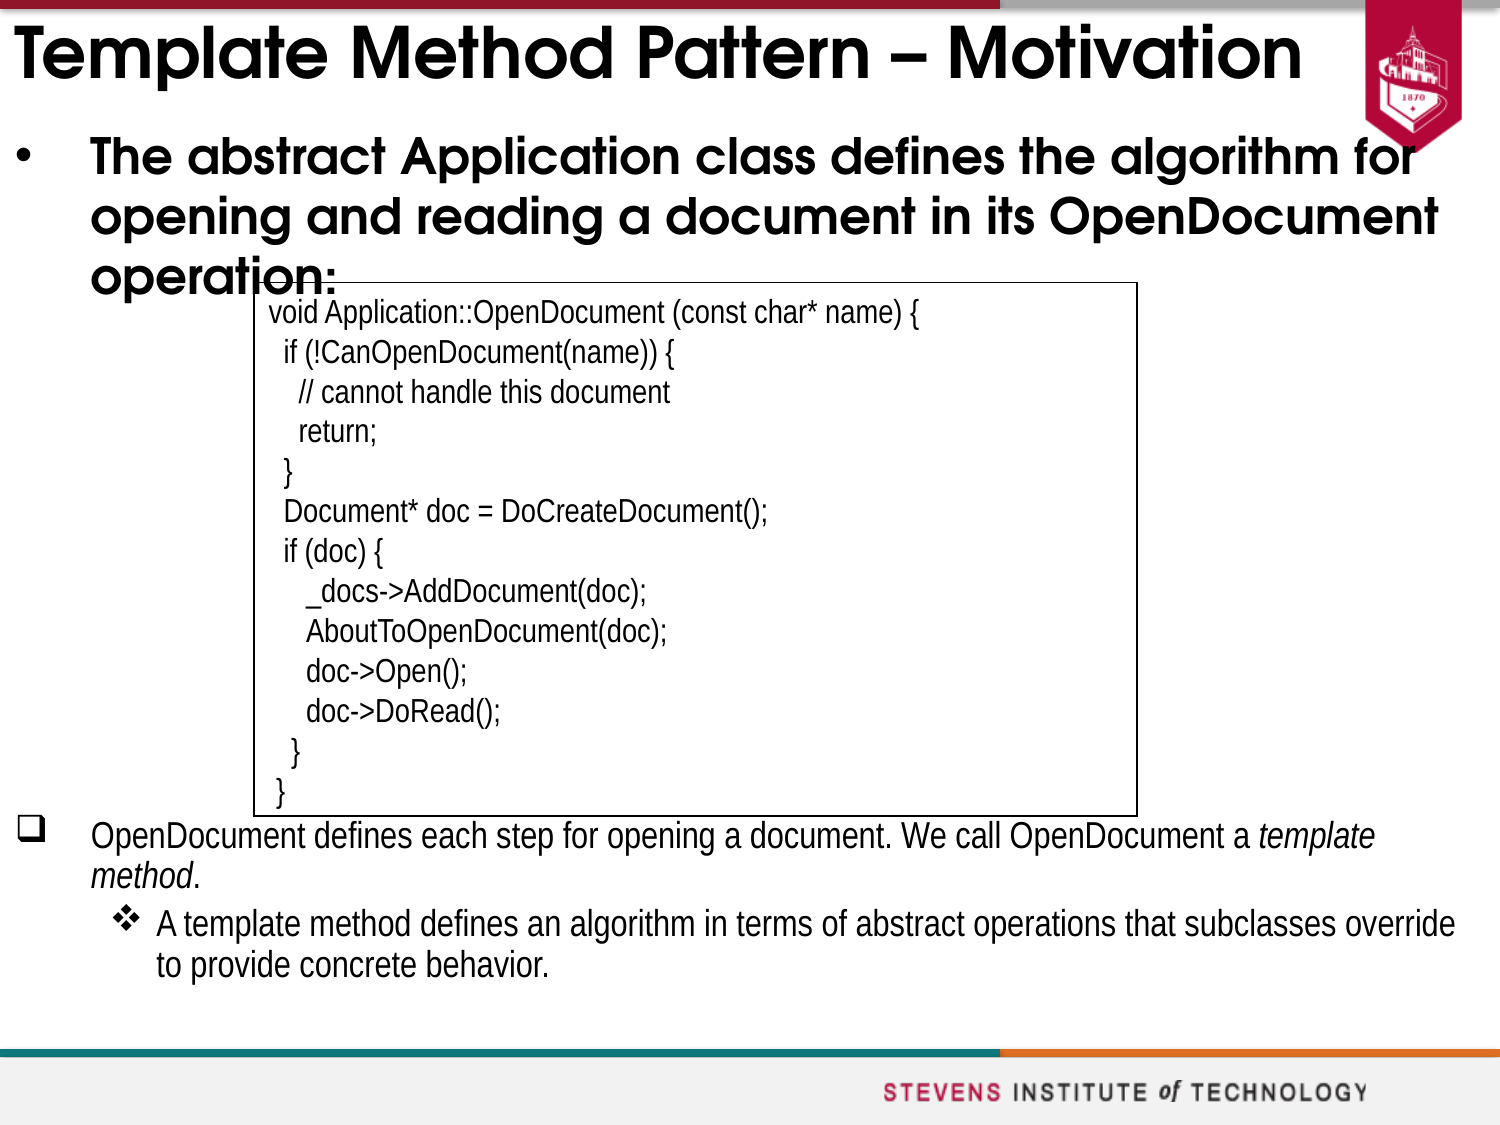

# Template Method Pattern – Motivation
The abstract Application class defines the algorithm for opening and reading a document in its OpenDocument operation:
void Application::OpenDocument (const char* name) {
  if (!CanOpenDocument(name)) {
    // cannot handle this document
    return;
  }
  Document* doc = DoCreateDocument();
  if (doc) {
     _docs->AddDocument(doc);
     AboutToOpenDocument(doc);
     doc->Open();
     doc->DoRead();
   }
 }
OpenDocument defines each step for opening a document. We call OpenDocument a template method.
A template method defines an algorithm in terms of abstract operations that subclasses override to provide concrete behavior.